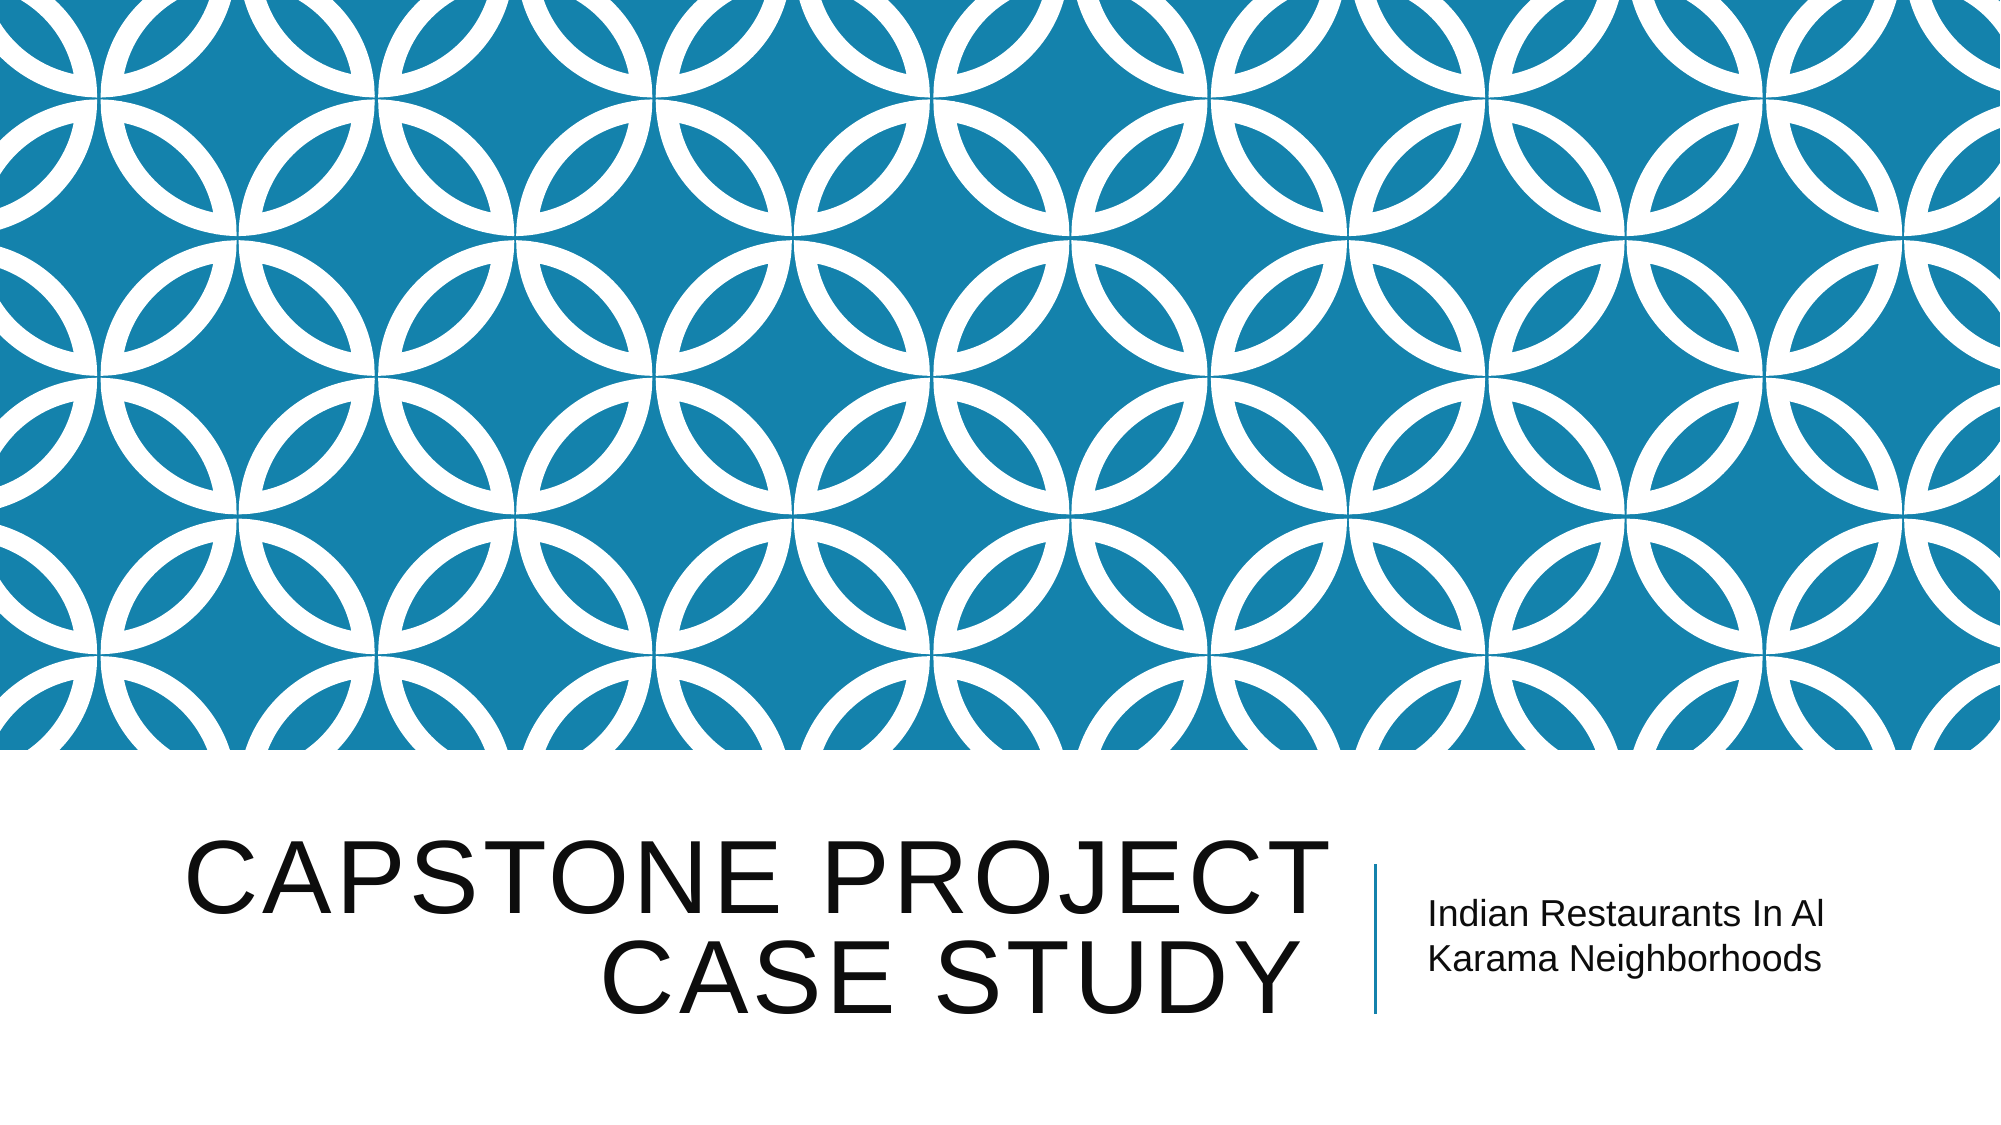

# Capstone Project case study
Indian Restaurants In Al Karama Neighborhoods